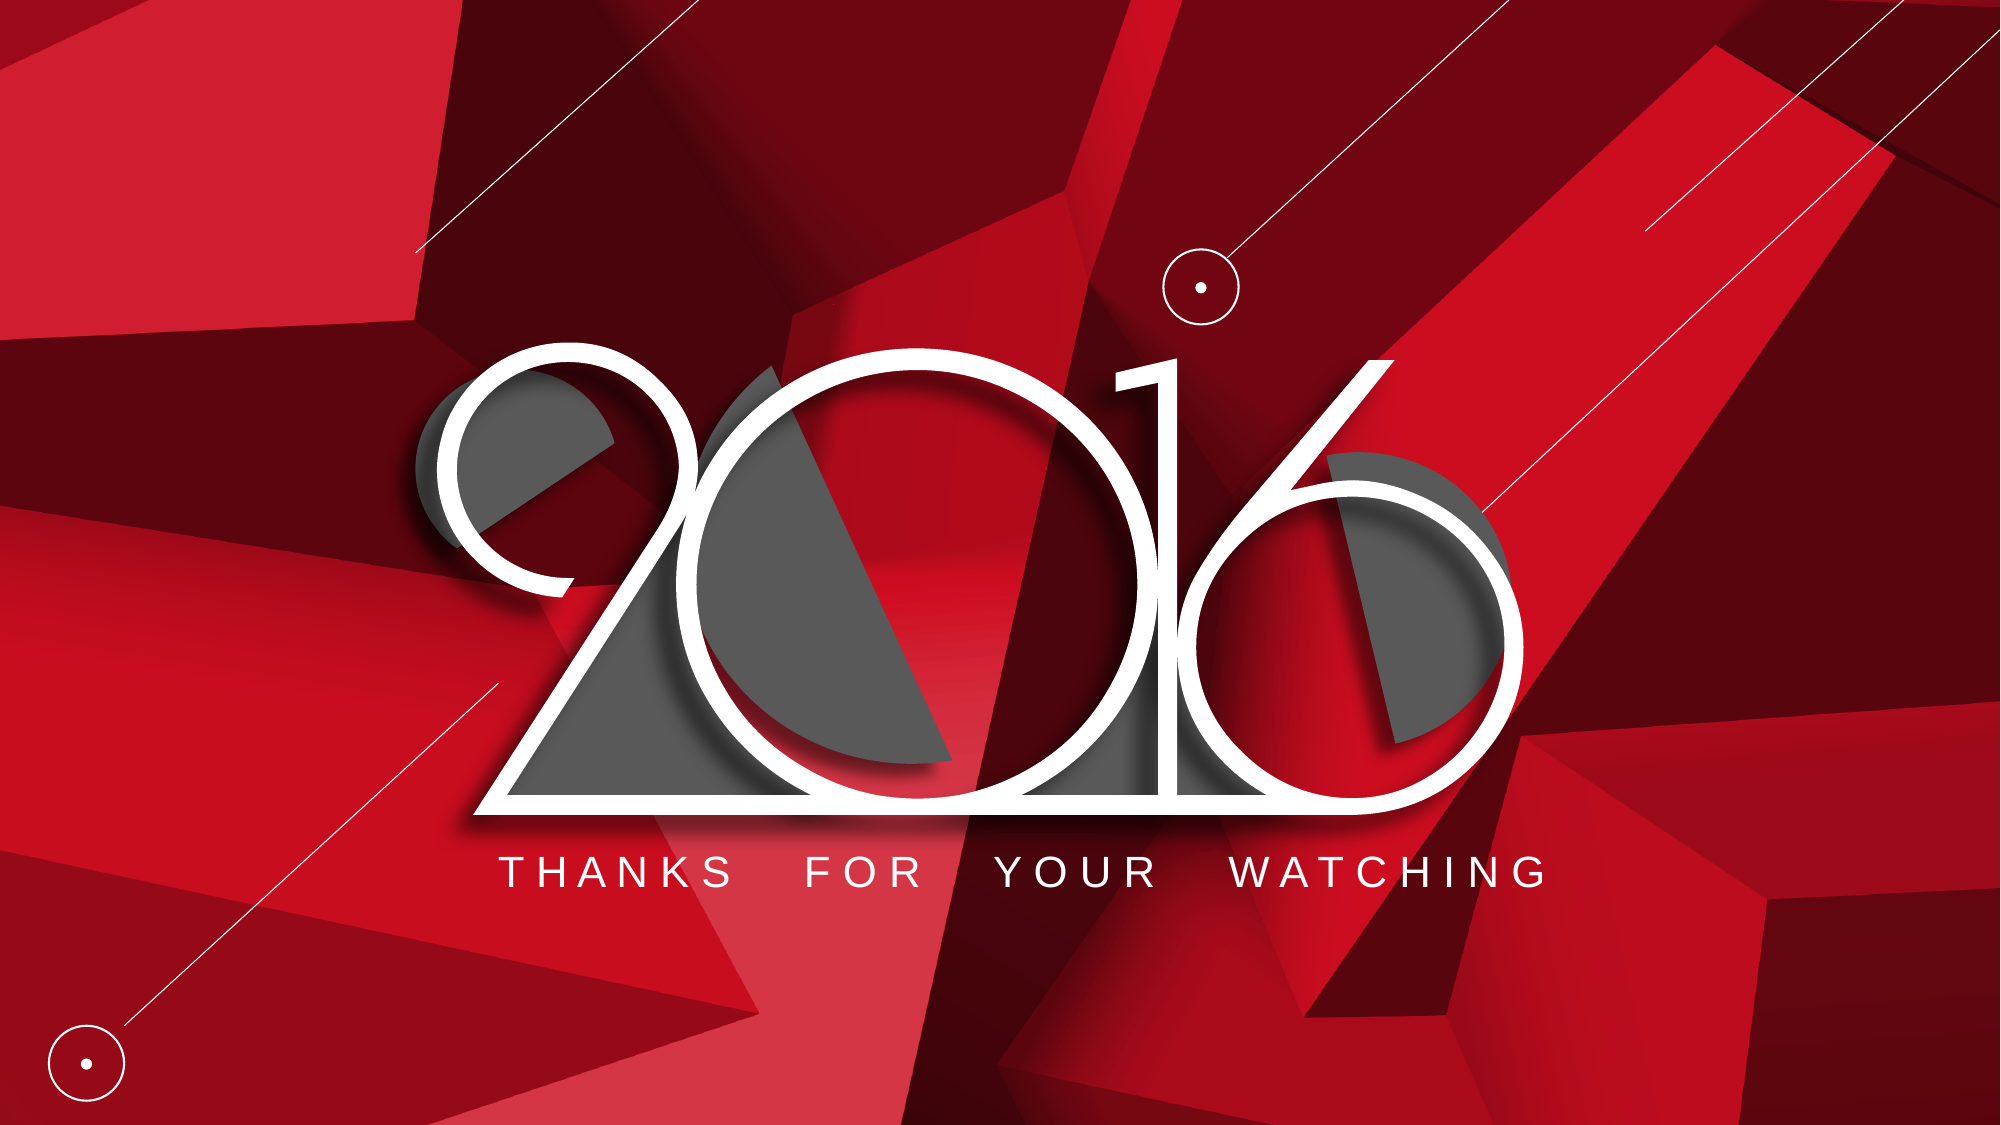

T H A N K S      F O R      Y O U R      W A T C H I N G